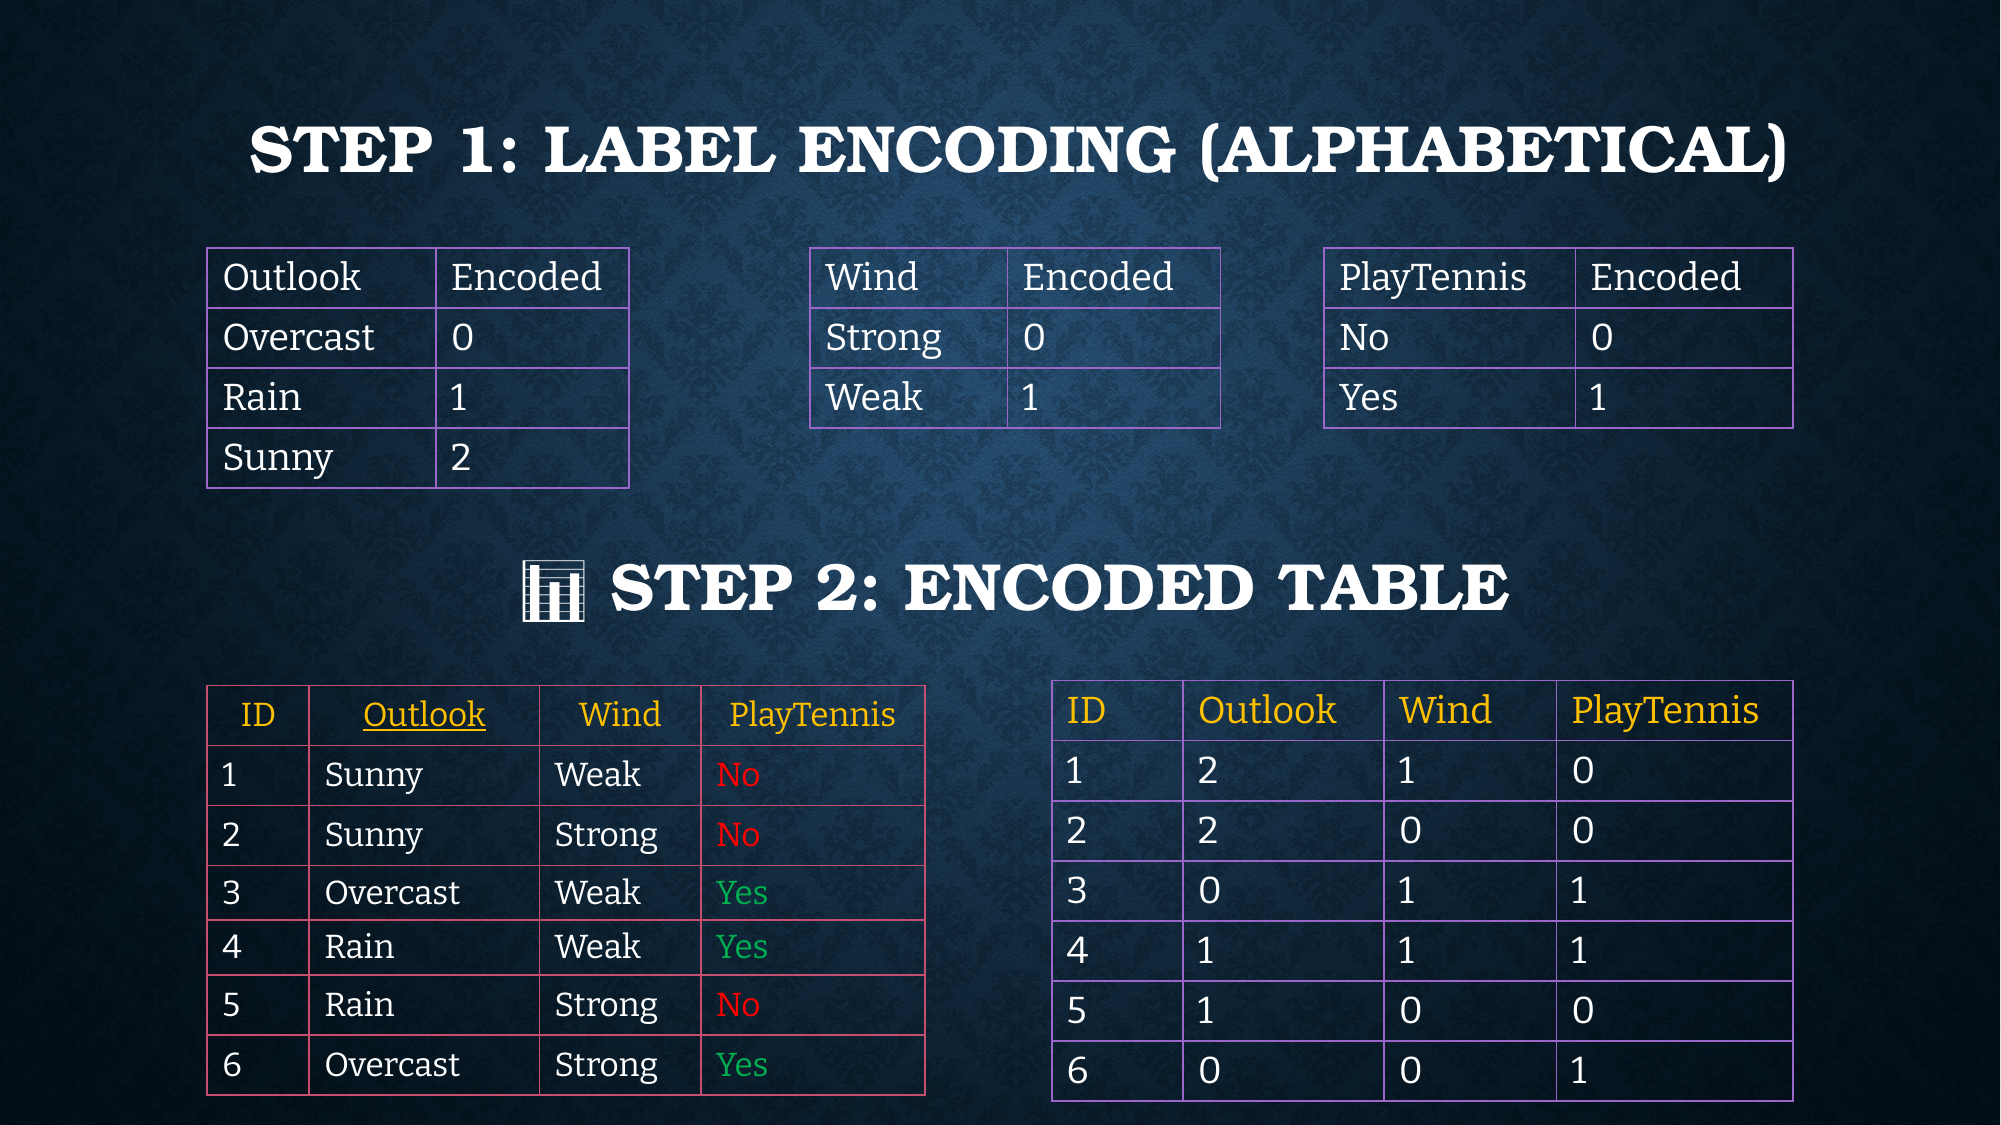

# 🧮 Step 1: Label Encoding (Alphabetical)
| Outlook | Encoded |
| --- | --- |
| Overcast | 0 |
| Rain | 1 |
| Sunny | 2 |
| Wind | Encoded |
| --- | --- |
| Strong | 0 |
| Weak | 1 |
| PlayTennis | Encoded |
| --- | --- |
| No | 0 |
| Yes | 1 |
📊 Step 2: Encoded Table
| ID | Outlook | Wind | PlayTennis |
| --- | --- | --- | --- |
| 1 | 2 | 1 | 0 |
| 2 | 2 | 0 | 0 |
| 3 | 0 | 1 | 1 |
| 4 | 1 | 1 | 1 |
| 5 | 1 | 0 | 0 |
| 6 | 0 | 0 | 1 |
| ID | Outlook | Wind | PlayTennis |
| --- | --- | --- | --- |
| 1 | Sunny | Weak | No |
| 2 | Sunny | Strong | No |
| 3 | Overcast | Weak | Yes |
| 4 | Rain | Weak | Yes |
| 5 | Rain | Strong | No |
| 6 | Overcast | Strong | Yes |